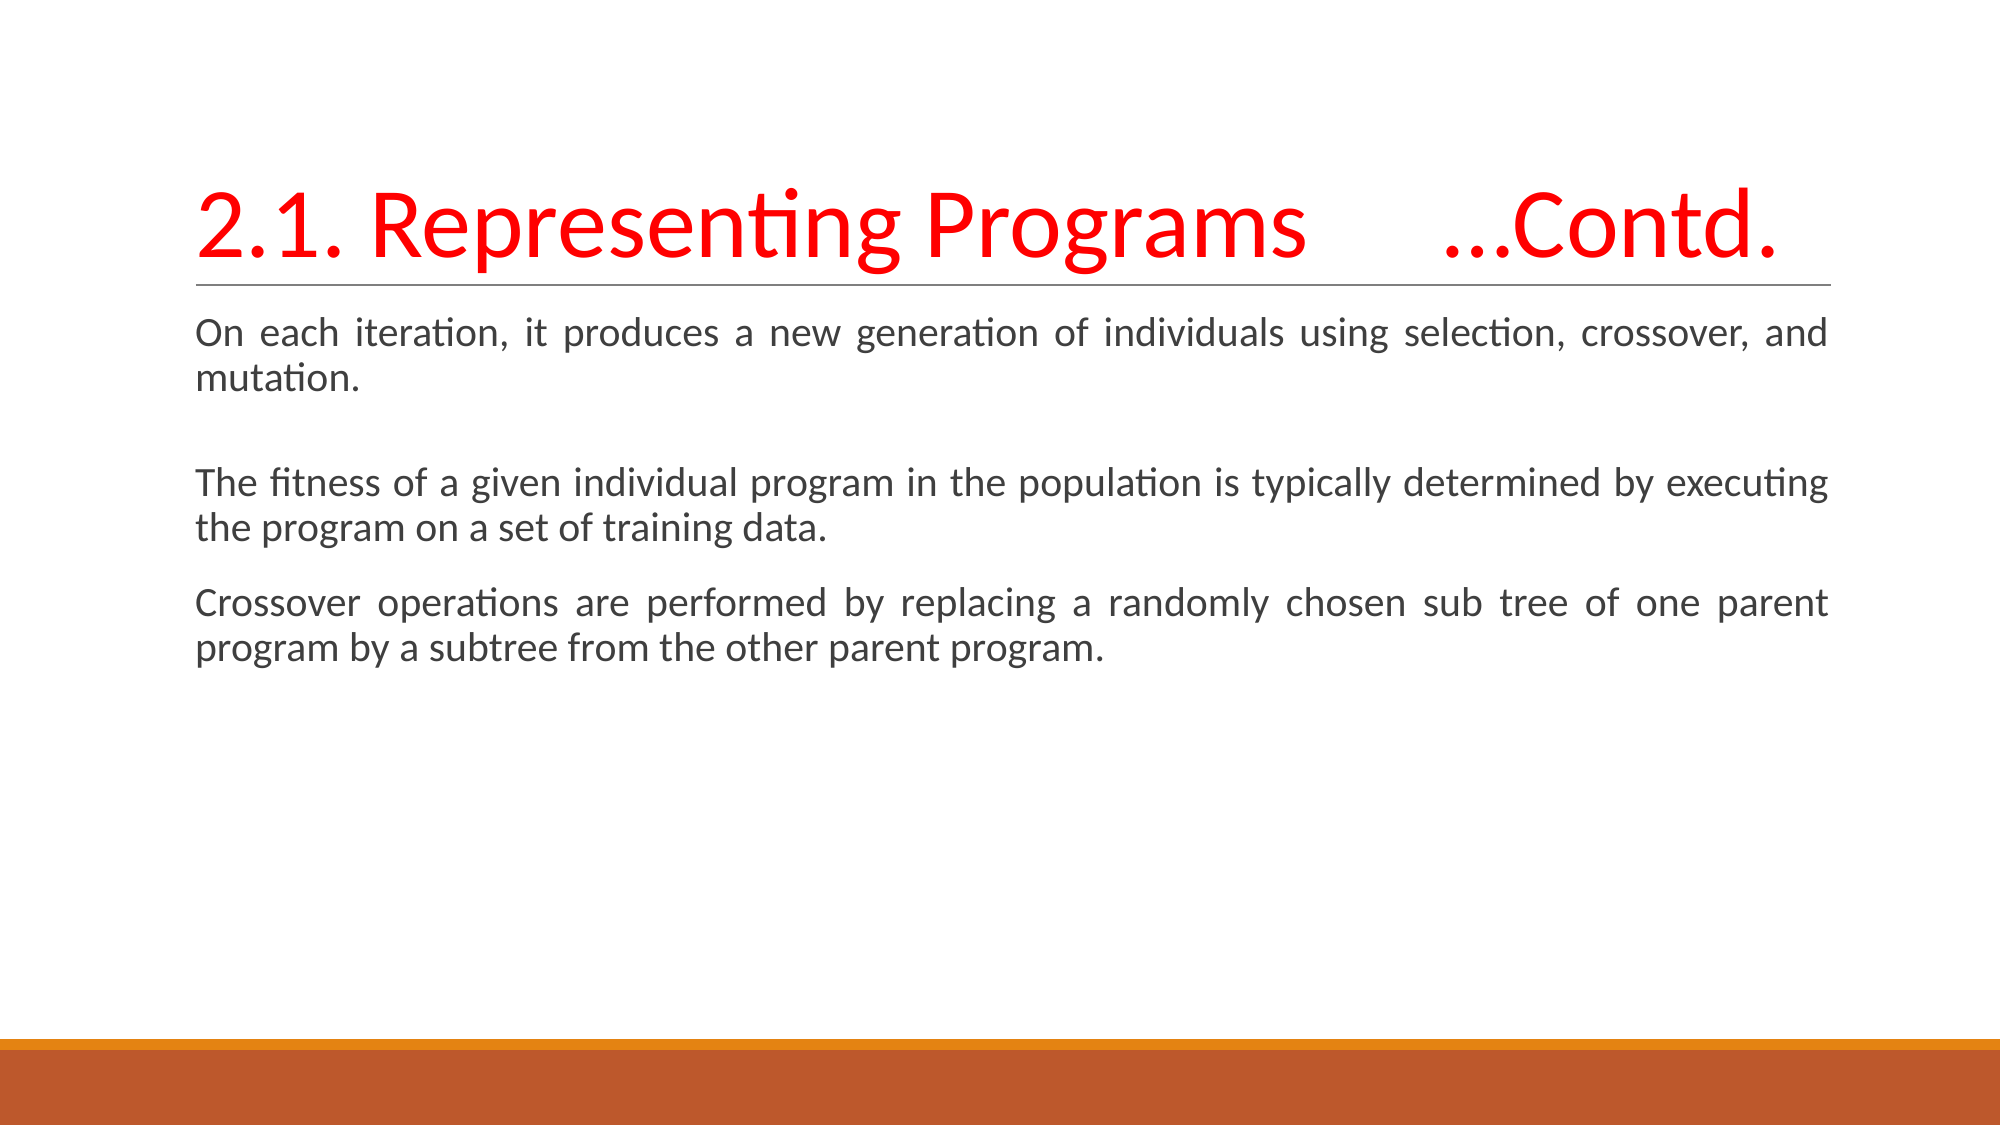

# 2.1. Representing Programs      …Contd.
On each iteration, it produces a new generation of individuals using selection, crossover, and mutation.

The fitness of a given individual program in the population is typically determined by executing the program on a set of training data.
Crossover operations are performed by replacing a randomly chosen sub tree of one parent program by a subtree from the other parent program.